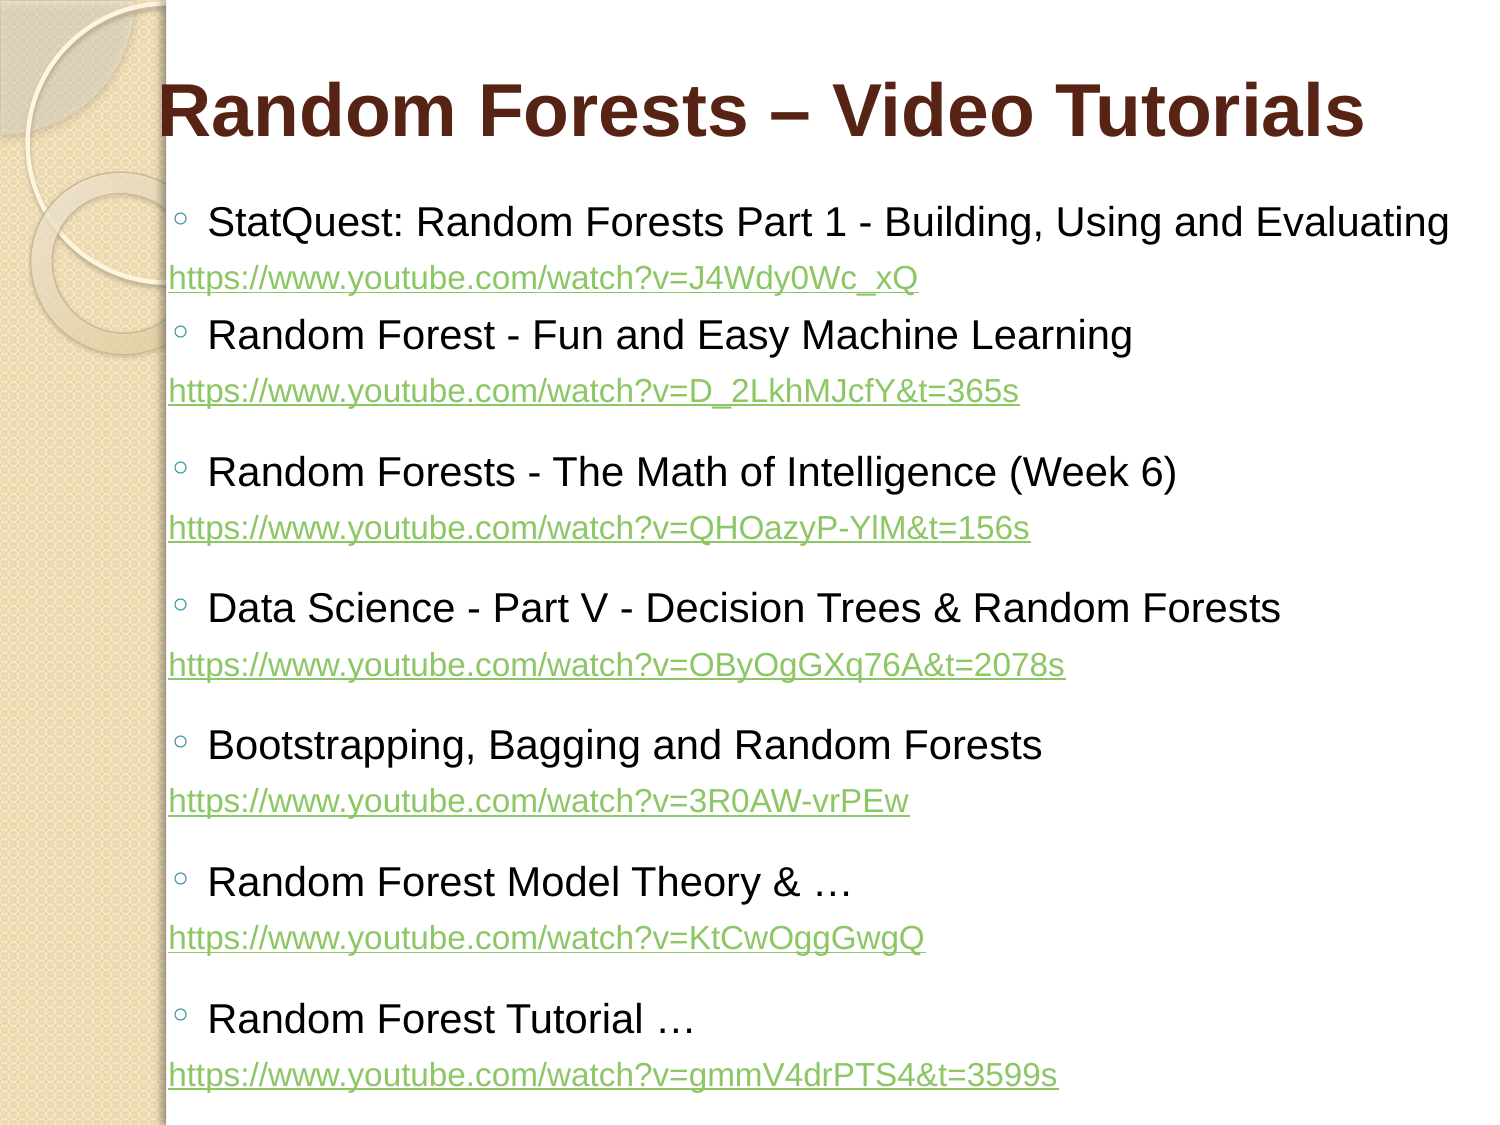

# Random Forests – Video Tutorials
StatQuest: Random Forests Part 1 - Building, Using and Evaluating
https://www.youtube.com/watch?v=J4Wdy0Wc_xQ
Random Forest - Fun and Easy Machine Learning
https://www.youtube.com/watch?v=D_2LkhMJcfY&t=365s

Random Forests - The Math of Intelligence (Week 6)
https://www.youtube.com/watch?v=QHOazyP-YlM&t=156s

Data Science - Part V - Decision Trees & Random Forests
https://www.youtube.com/watch?v=OByOgGXq76A&t=2078s

Bootstrapping, Bagging and Random Forests
https://www.youtube.com/watch?v=3R0AW-vrPEw

Random Forest Model Theory & …
https://www.youtube.com/watch?v=KtCwOggGwgQ

Random Forest Tutorial …
https://www.youtube.com/watch?v=gmmV4drPTS4&t=3599s